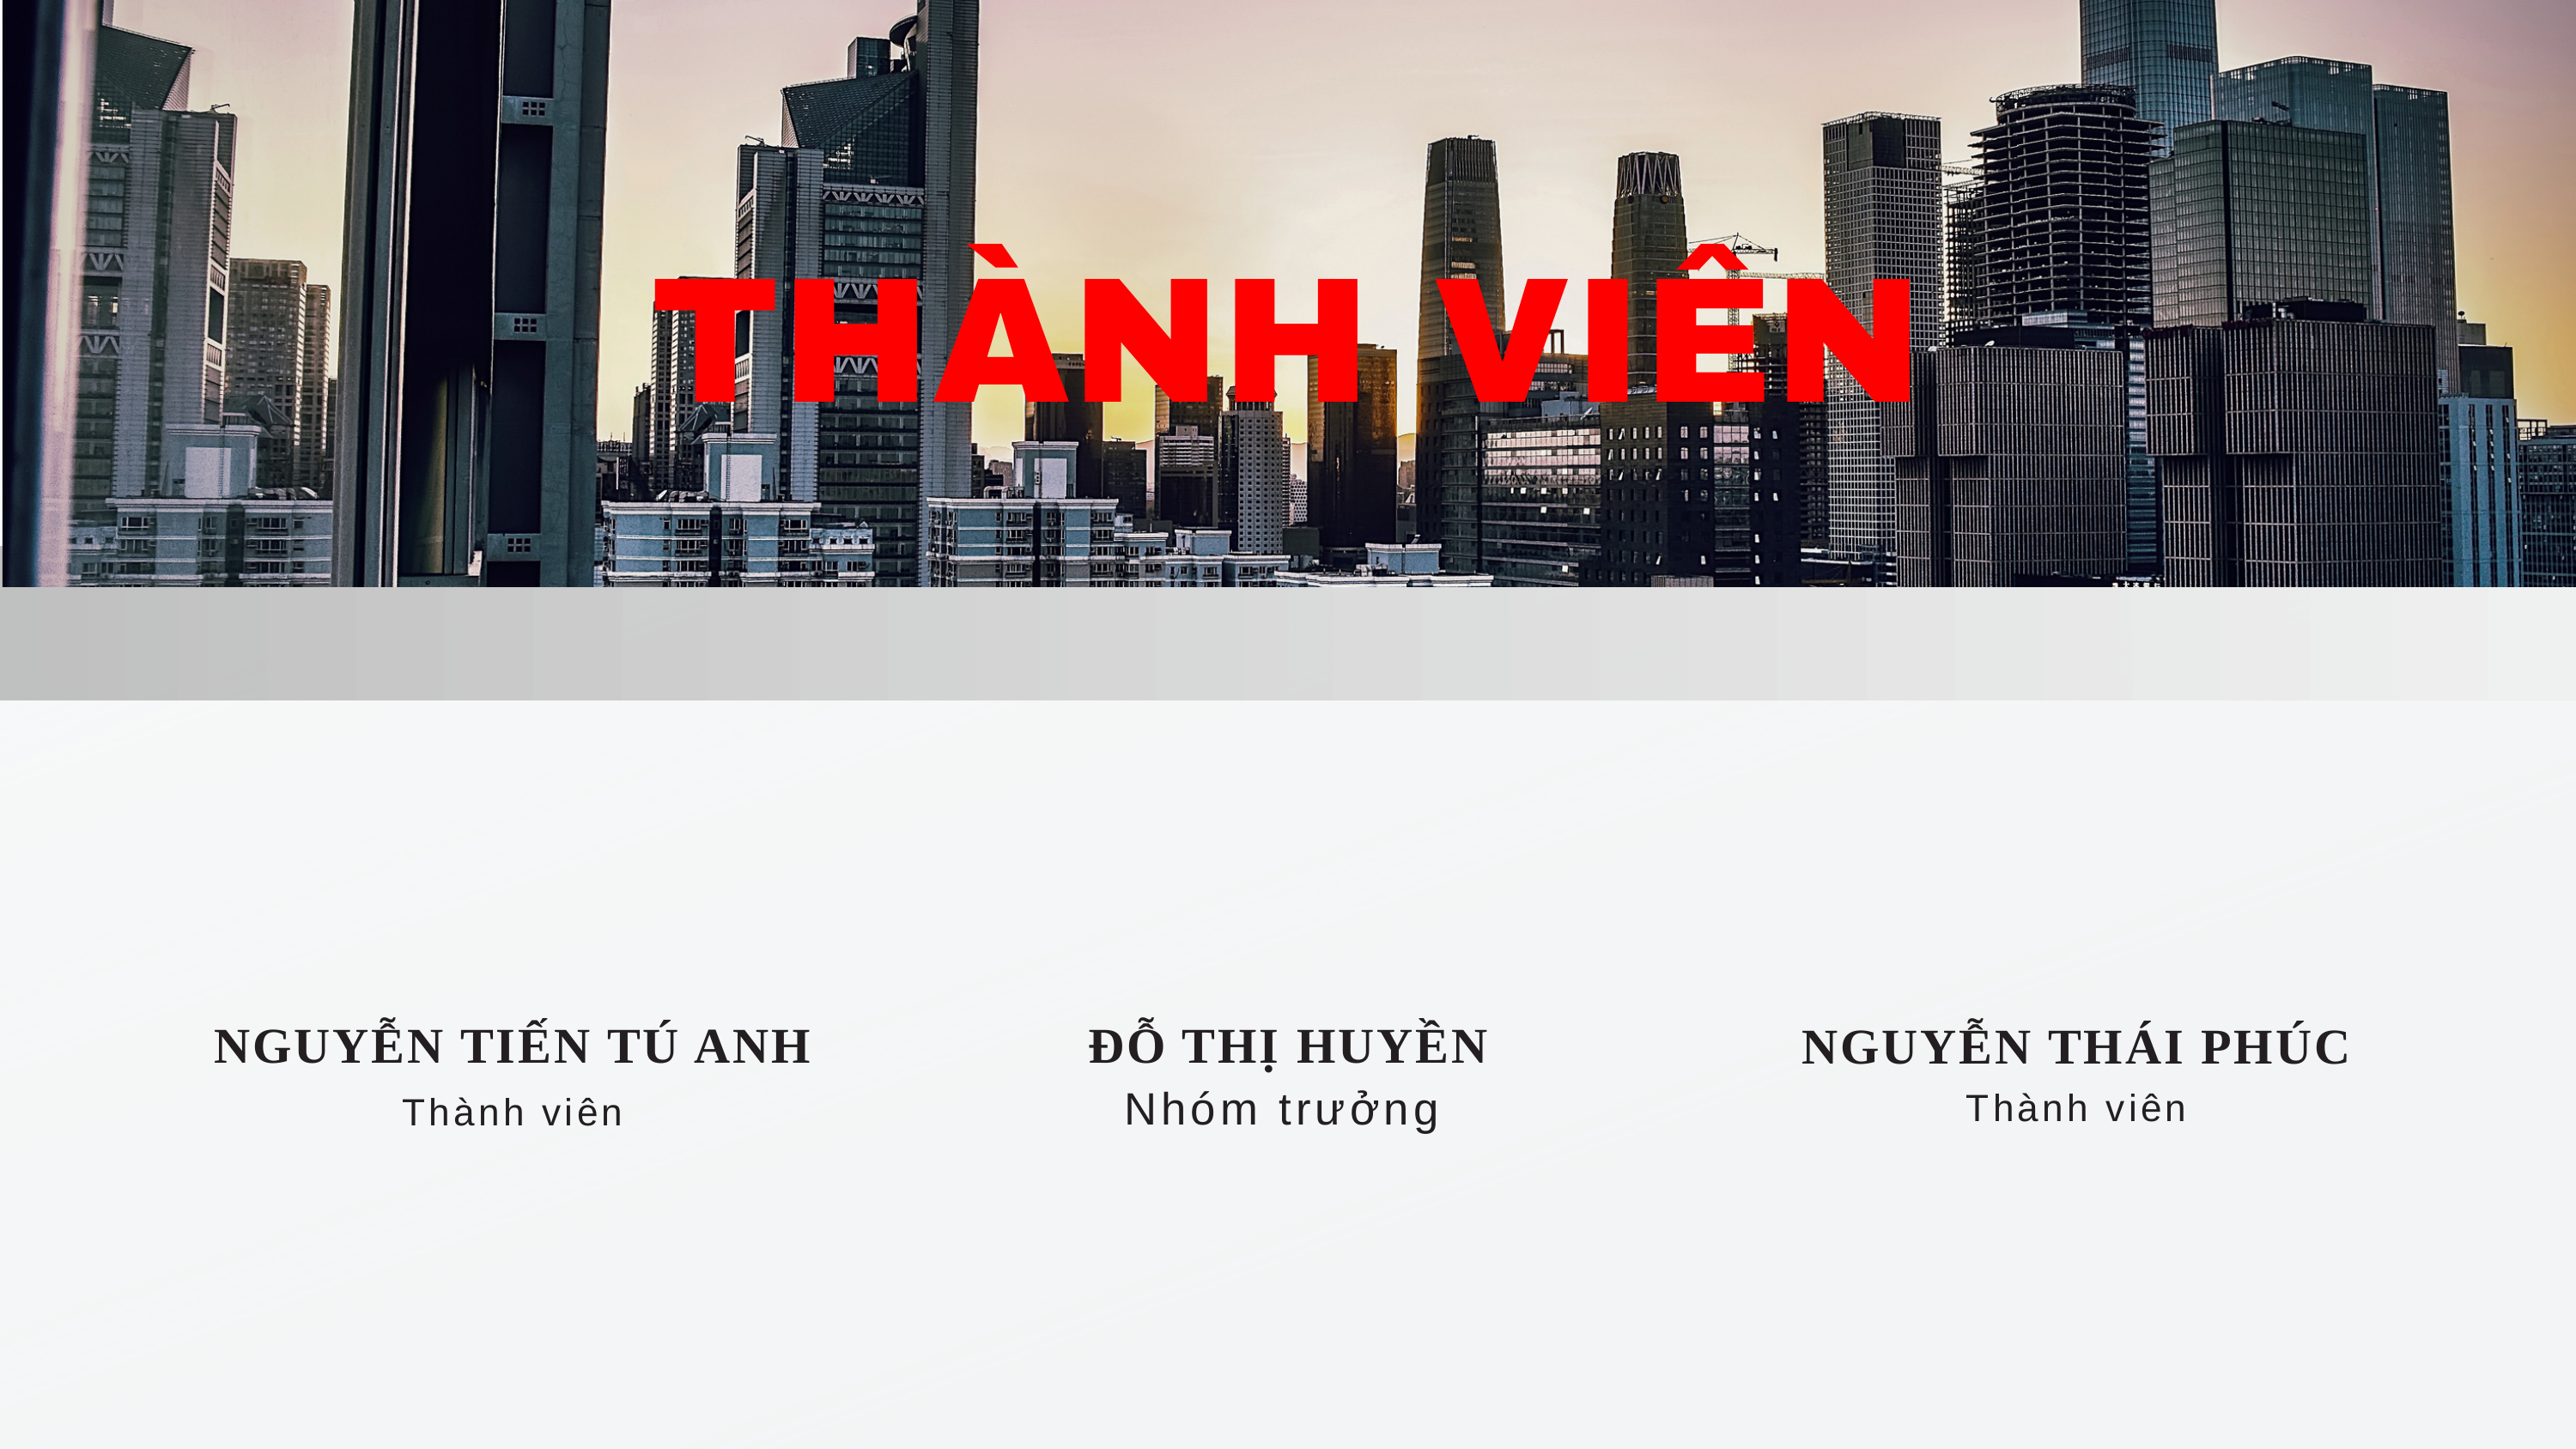

THÀNH VIÊN
NGUYỄN TIẾN TÚ ANH

ĐỖ THỊ HUYỀN
NGUYỄN THÁI PHÚC

Nhóm trưởng
Thành viên
Thành viên